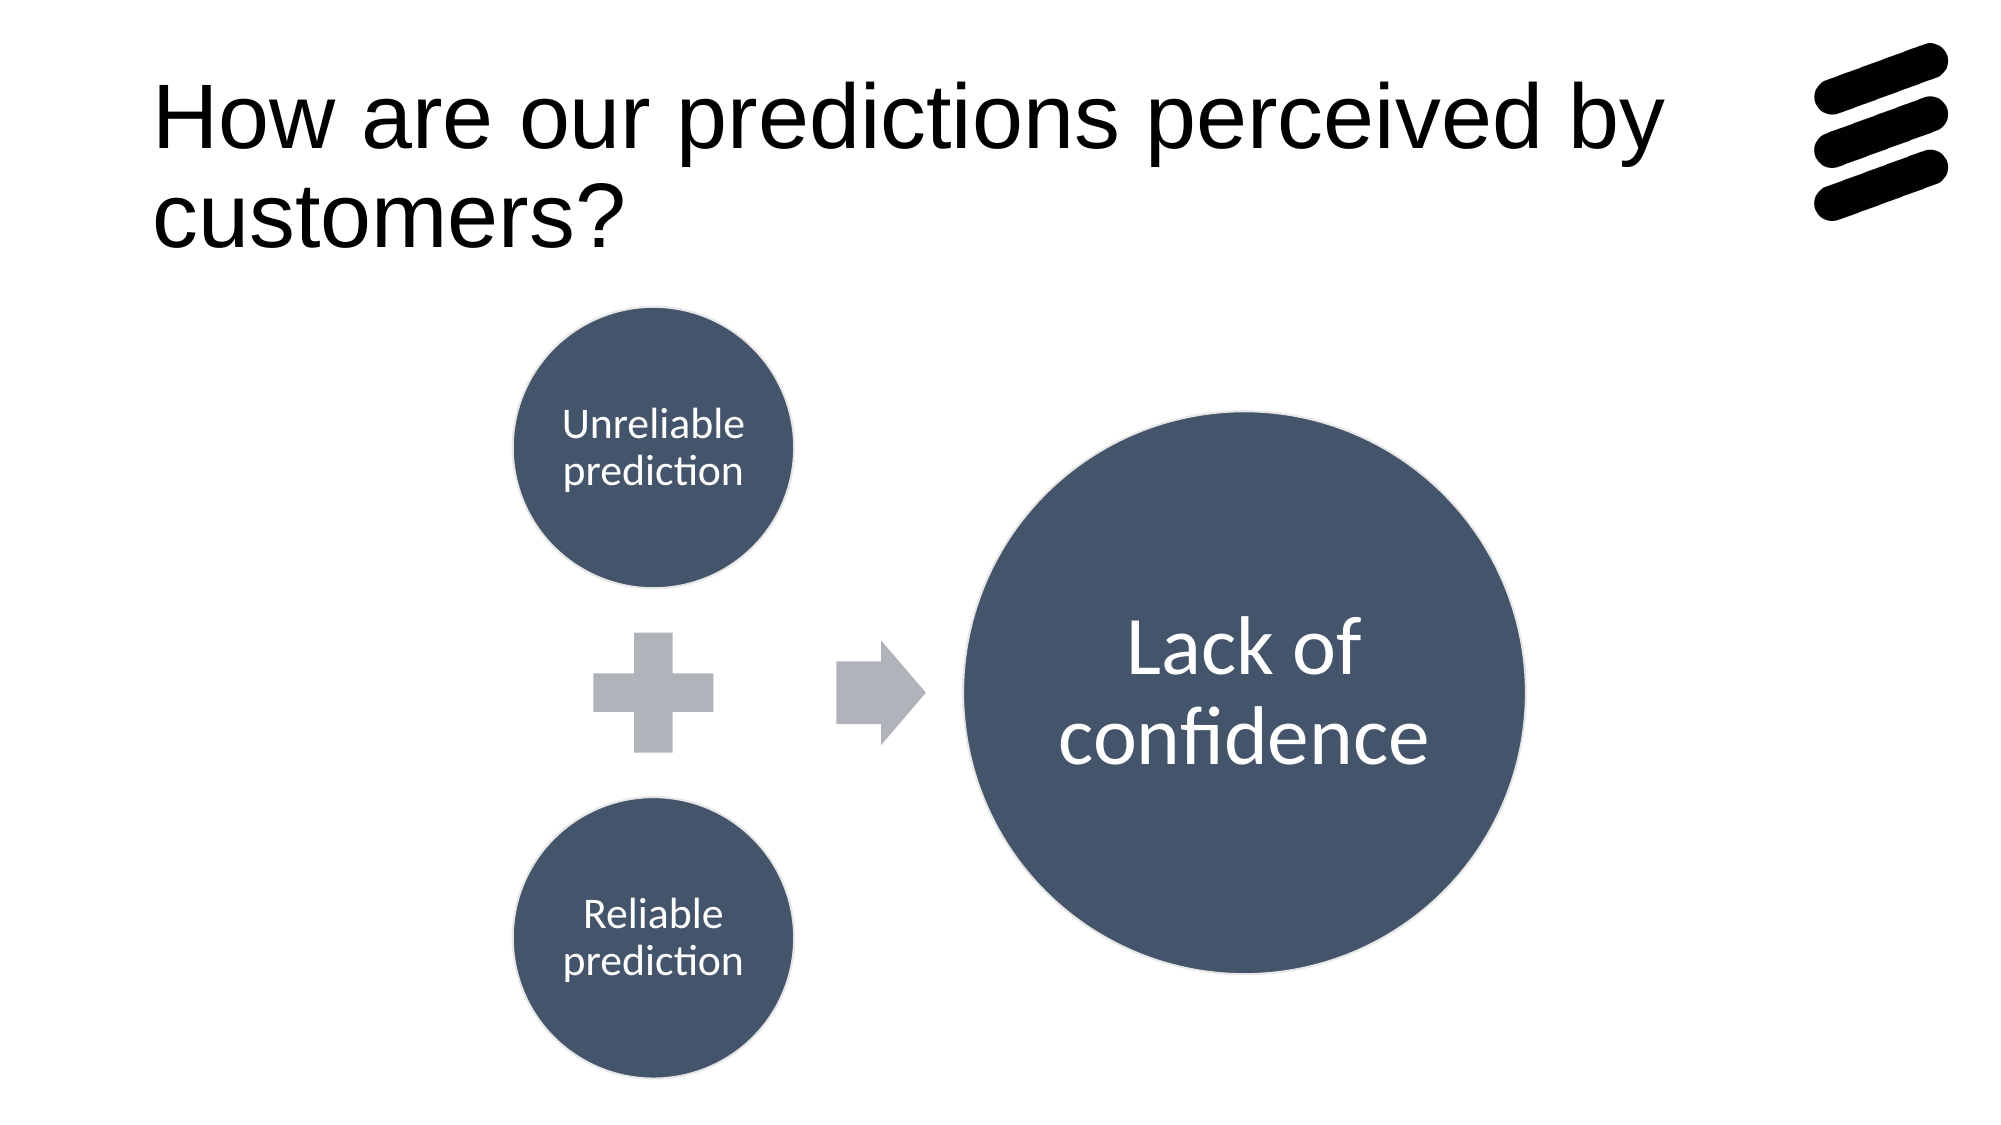

# How are our predictions perceived by customers?
Unreliable prediction

Reliable prediction

Lack of confidence